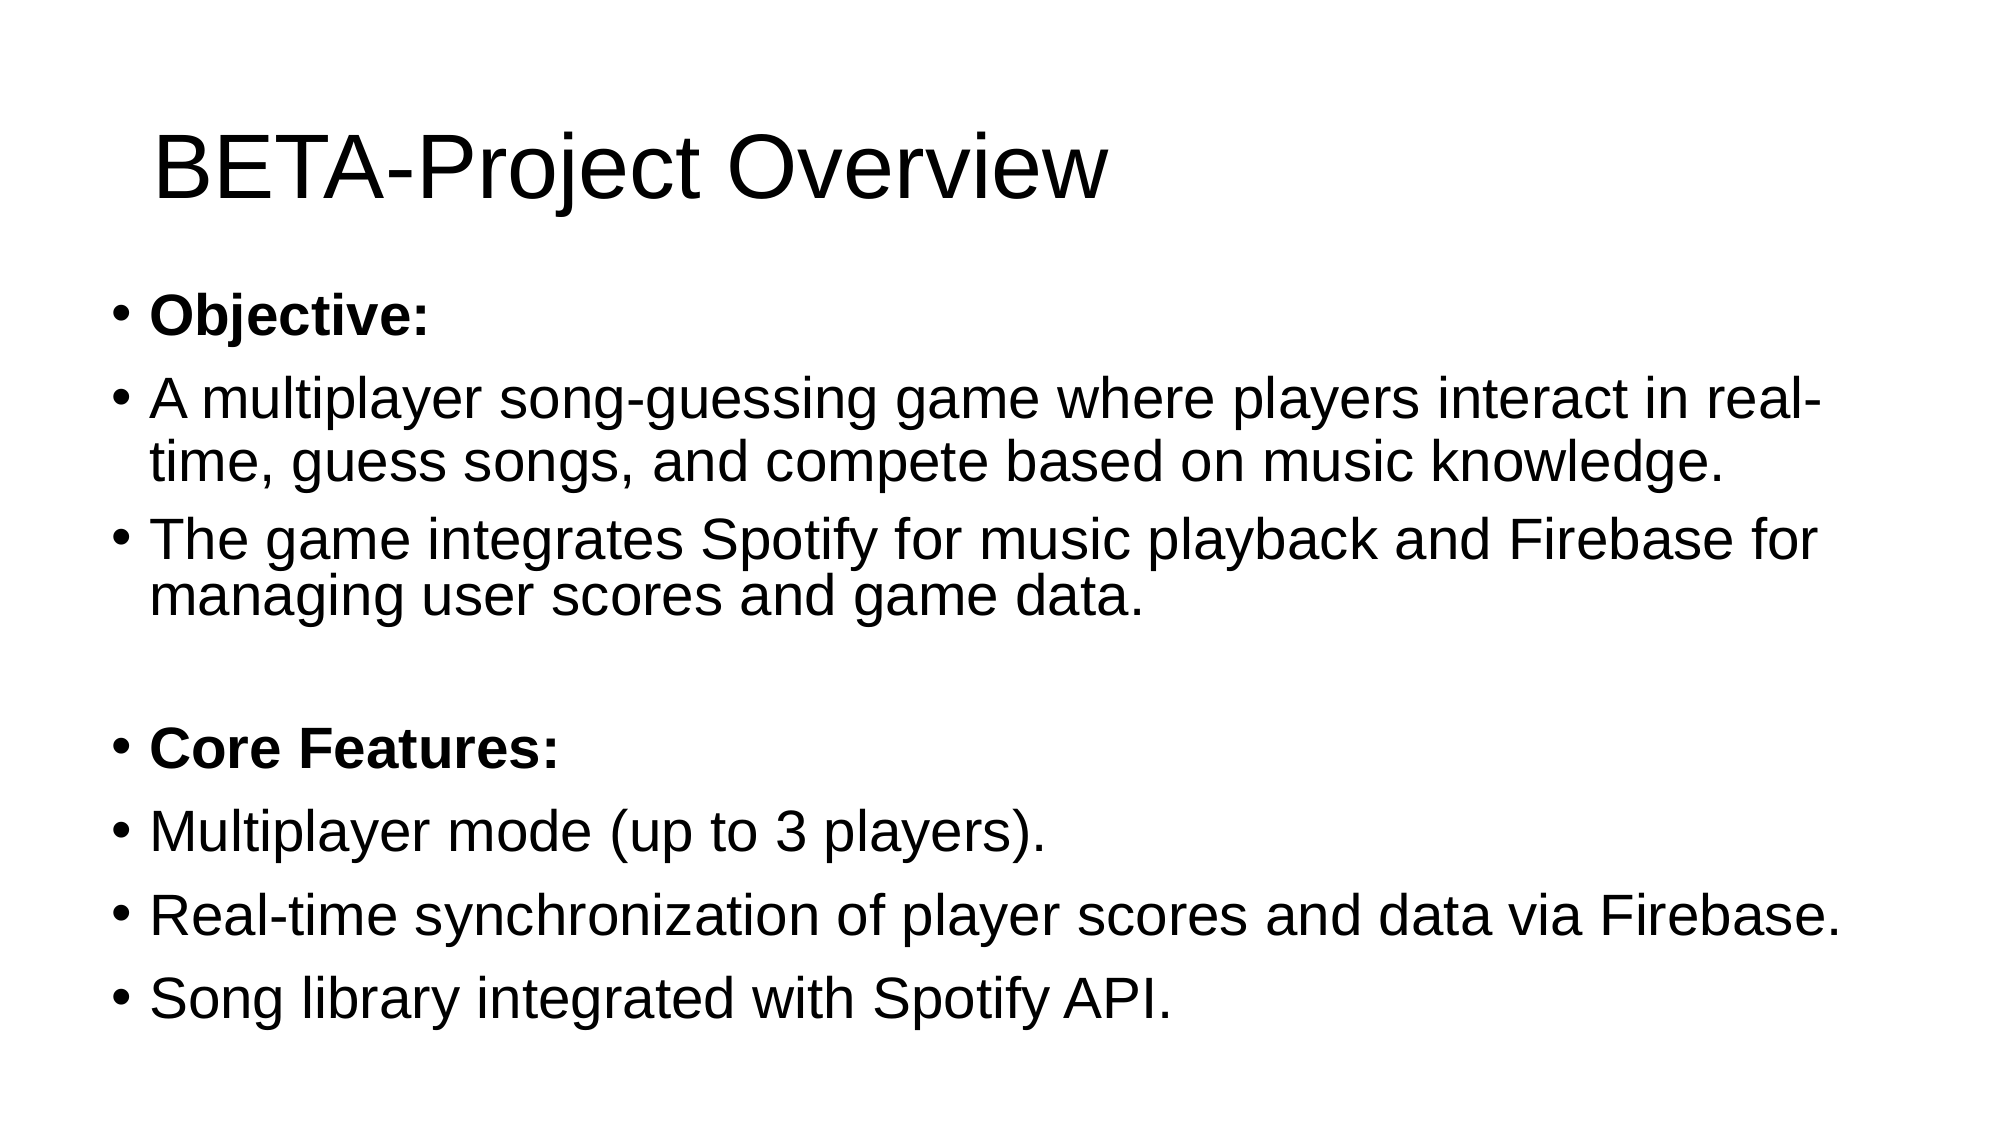

# BETA-Project Overview
Objective:
A multiplayer song-guessing game where players interact in real-time, guess songs, and compete based on music knowledge.
The game integrates Spotify for music playback and Firebase for managing user scores and game data.

Core Features:
Multiplayer mode (up to 3 players).
Real-time synchronization of player scores and data via Firebase.
Song library integrated with Spotify API.